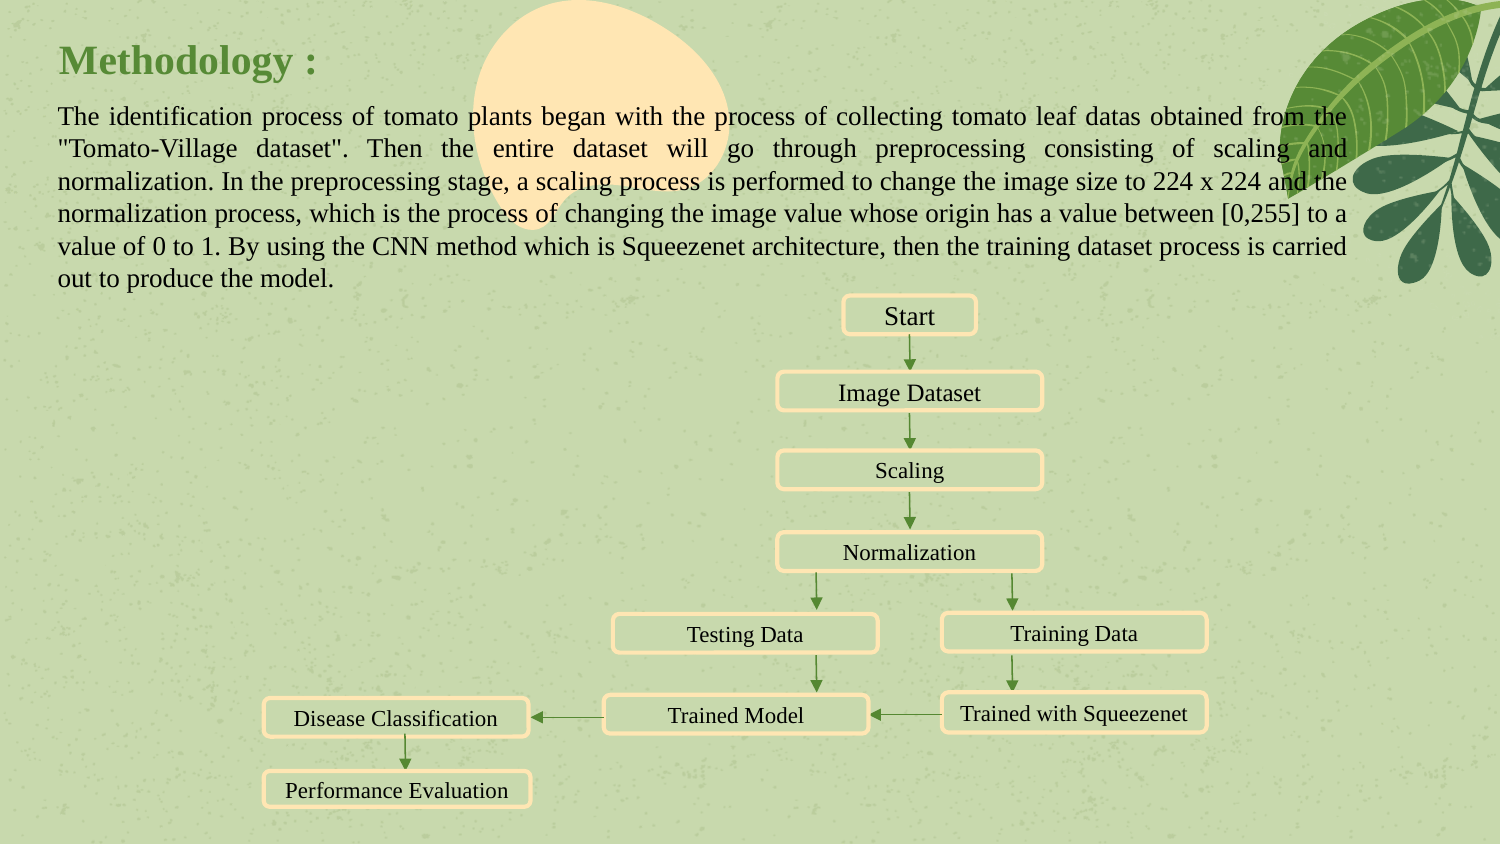

Methodology :
The identification process of tomato plants began with the process of collecting tomato leaf datas obtained from the "Tomato-Village dataset". Then the entire dataset will go through preprocessing consisting of scaling and normalization. In the preprocessing stage, a scaling process is performed to change the image size to 224 x 224 and the normalization process, which is the process of changing the image value whose origin has a value between [0,255] to a value of 0 to 1. By using the CNN method which is Squeezenet architecture, then the training dataset process is carried out to produce the model.
Start
Image Dataset
Scaling
Normalization
Training Data
Testing Data
Trained with Squeezenet
Trained Model
Disease Classification
Performance Evaluation